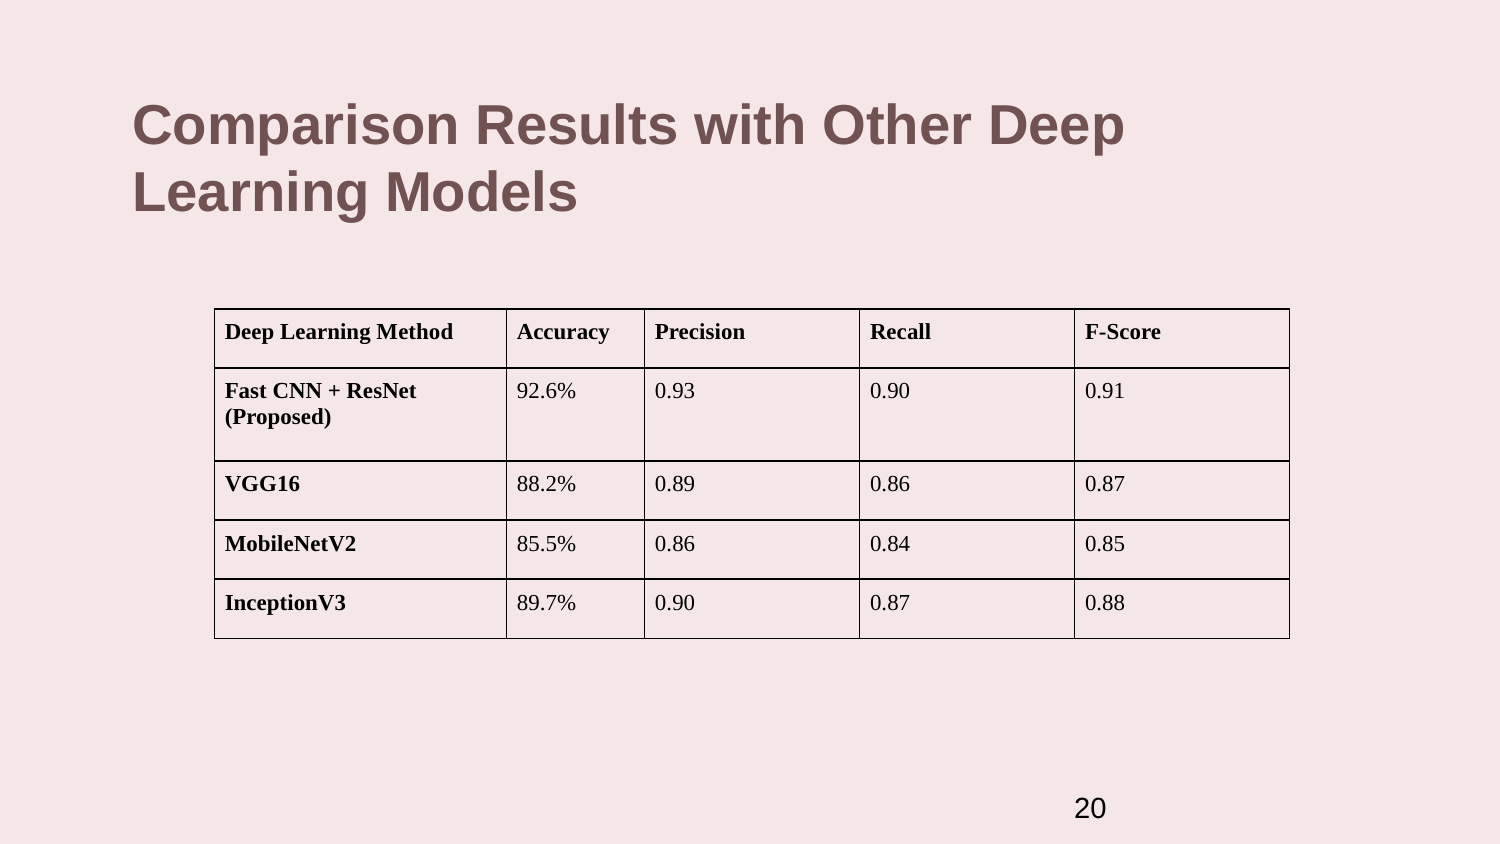

# Comparison Results with Other Deep Learning Models
| Deep Learning Method | Accuracy | Precision | Recall | F-Score |
| --- | --- | --- | --- | --- |
| Fast CNN + ResNet (Proposed) | 92.6% | 0.93 | 0.90 | 0.91 |
| VGG16 | 88.2% | 0.89 | 0.86 | 0.87 |
| MobileNetV2 | 85.5% | 0.86 | 0.84 | 0.85 |
| InceptionV3 | 89.7% | 0.90 | 0.87 | 0.88 |
20